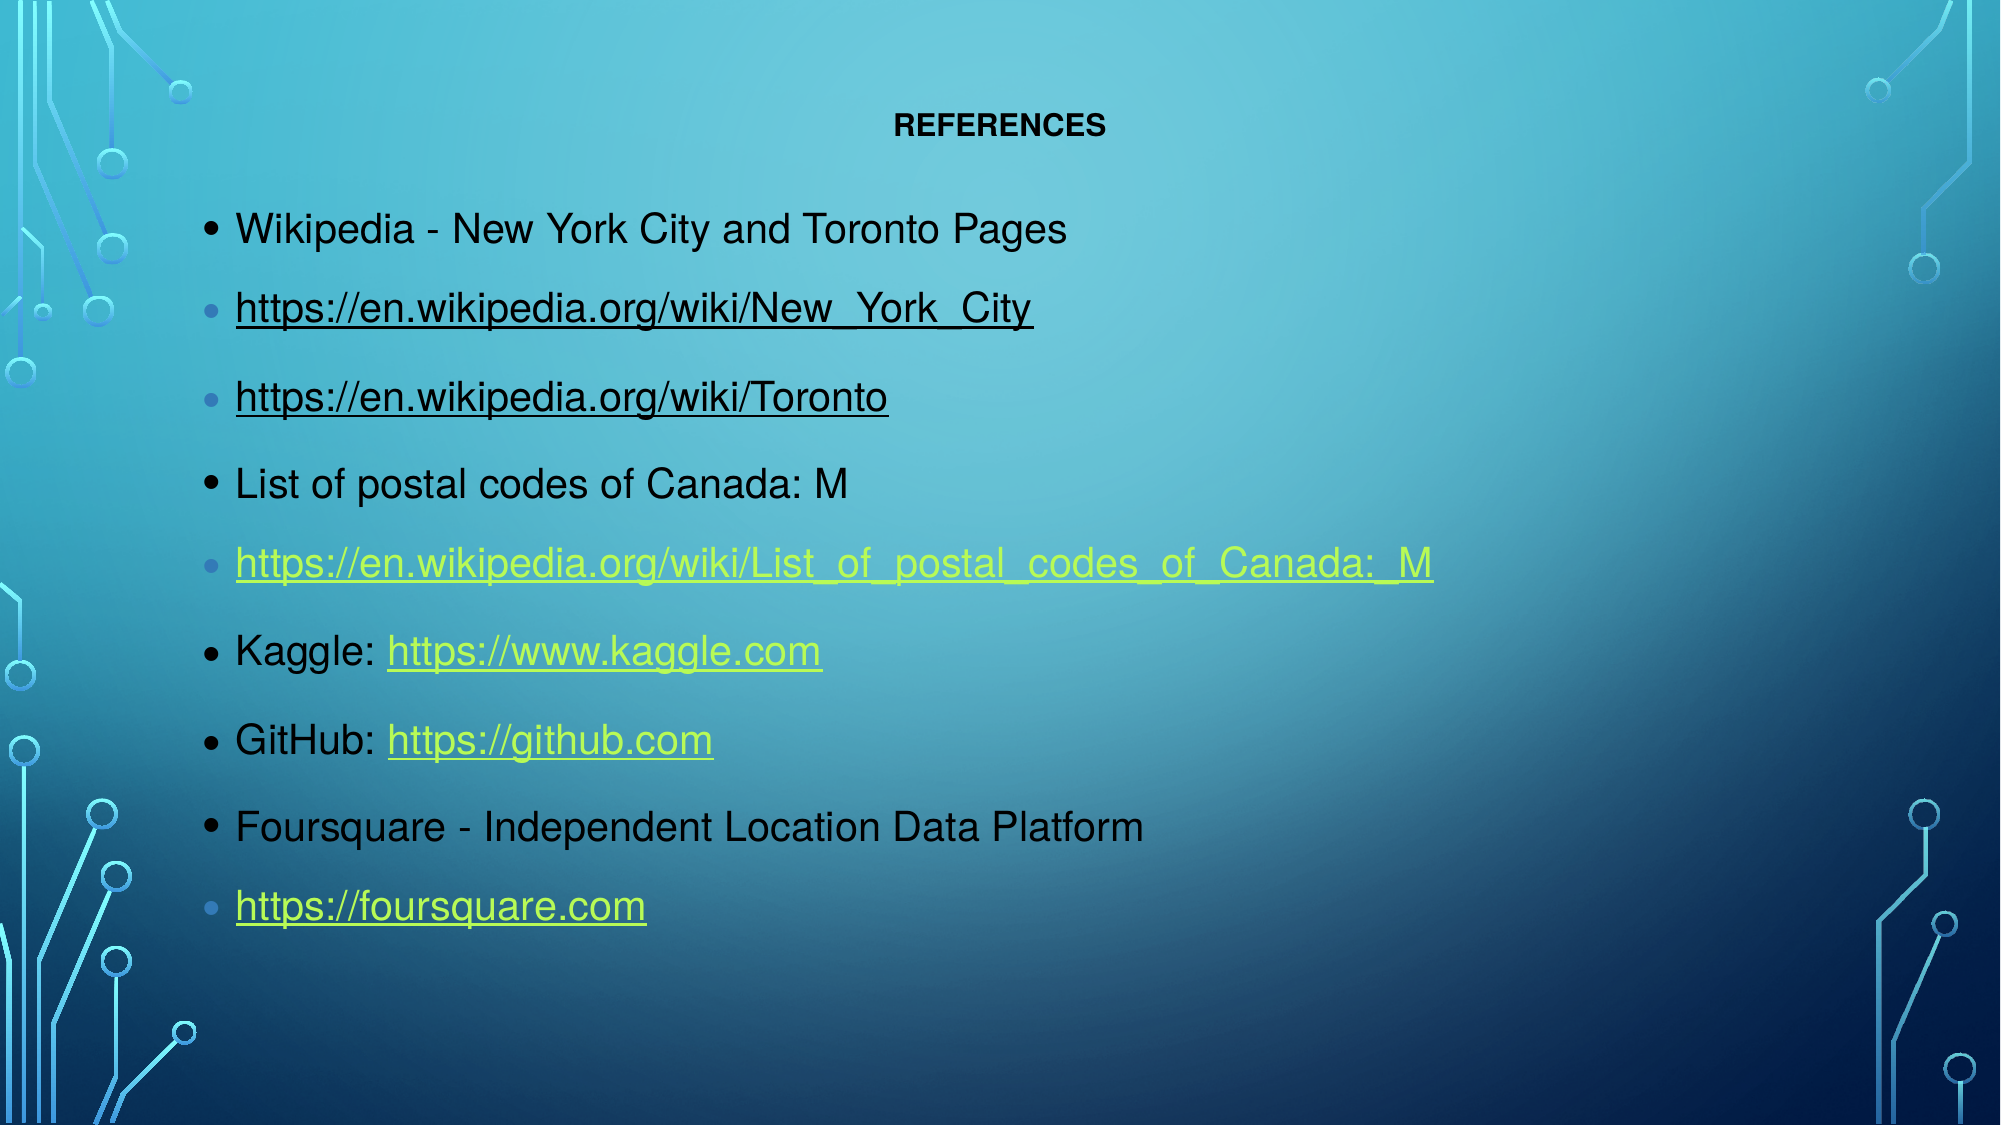

# References
Wikipedia - New York City and Toronto Pages
https://en.wikipedia.org/wiki/New_York_City
https://en.wikipedia.org/wiki/Toronto
List of postal codes of Canada: M
https://en.wikipedia.org/wiki/List_of_postal_codes_of_Canada:_M
Kaggle: https://www.kaggle.com
GitHub: https://github.com
Foursquare - Independent Location Data Platform
https://foursquare.com